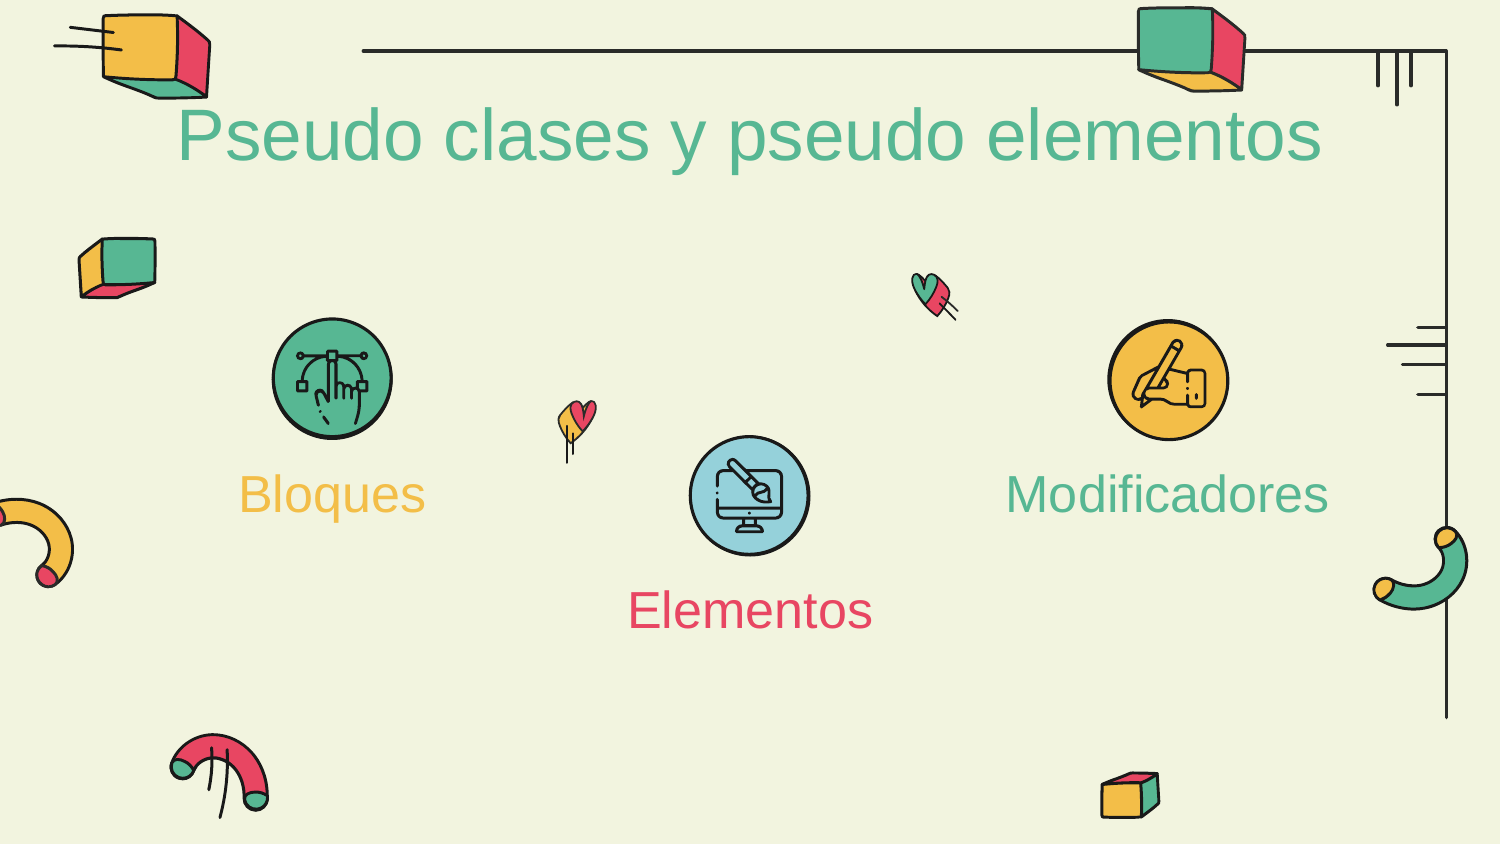

# Pseudo clases y pseudo elementos

Bloques
Modificadores

Elementos